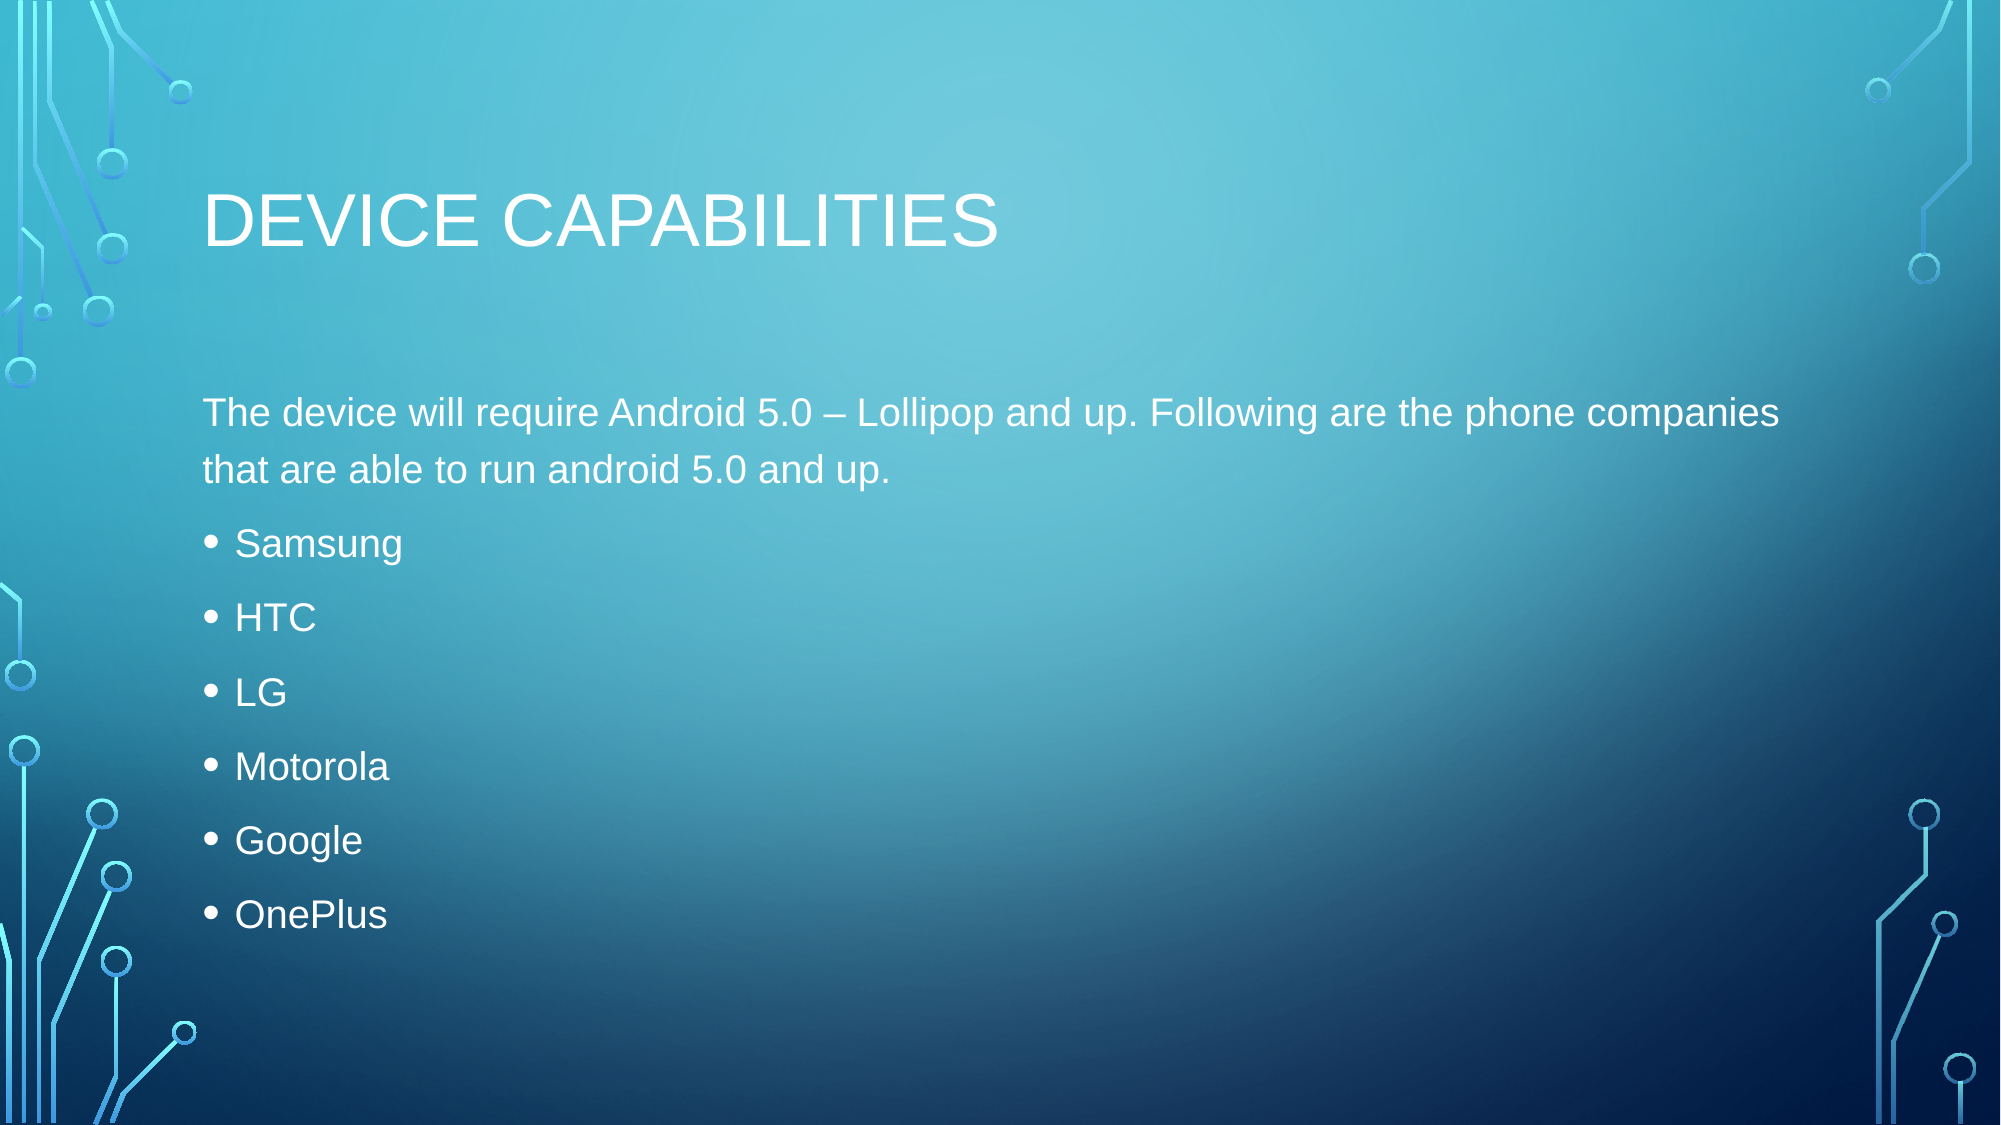

# Device Capabilities
The device will require Android 5.0 – Lollipop and up. Following are the phone companies that are able to run android 5.0 and up.
Samsung
HTC
LG
Motorola
Google
OnePlus